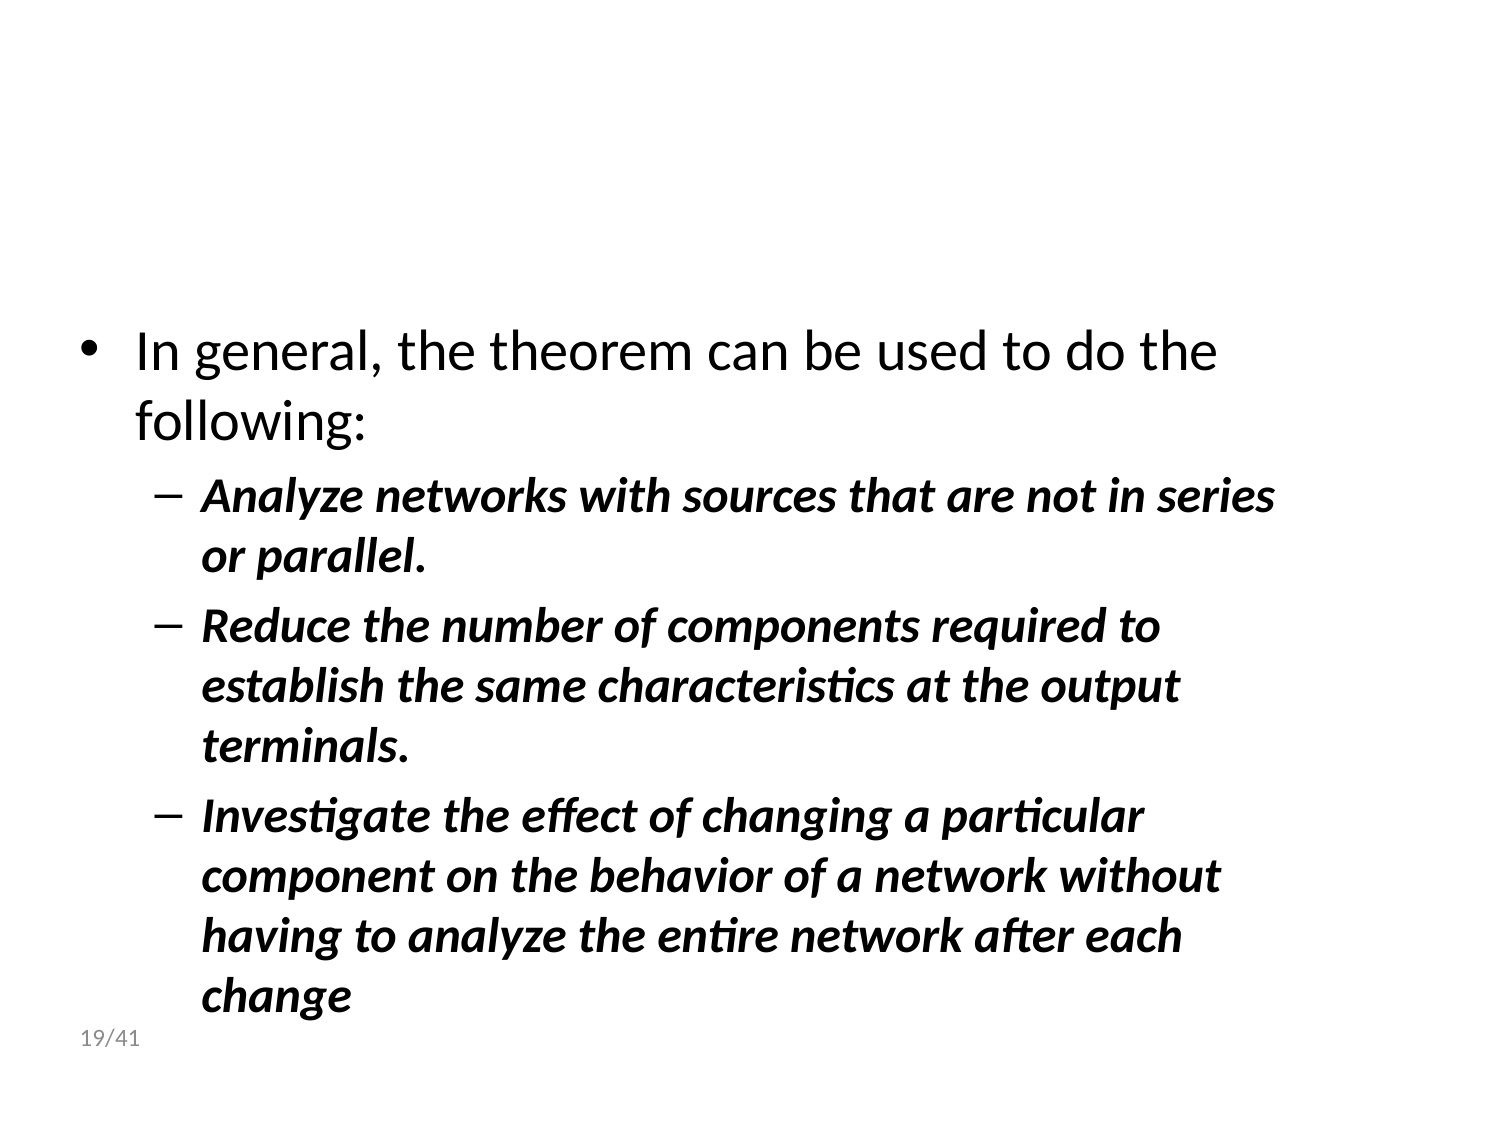

#
In general, the theorem can be used to do the following:
Analyze networks with sources that are not in series or parallel.
Reduce the number of components required to establish the same characteristics at the output terminals.
Investigate the effect of changing a particular component on the behavior of a network without having to analyze the entire network after each change
19/41